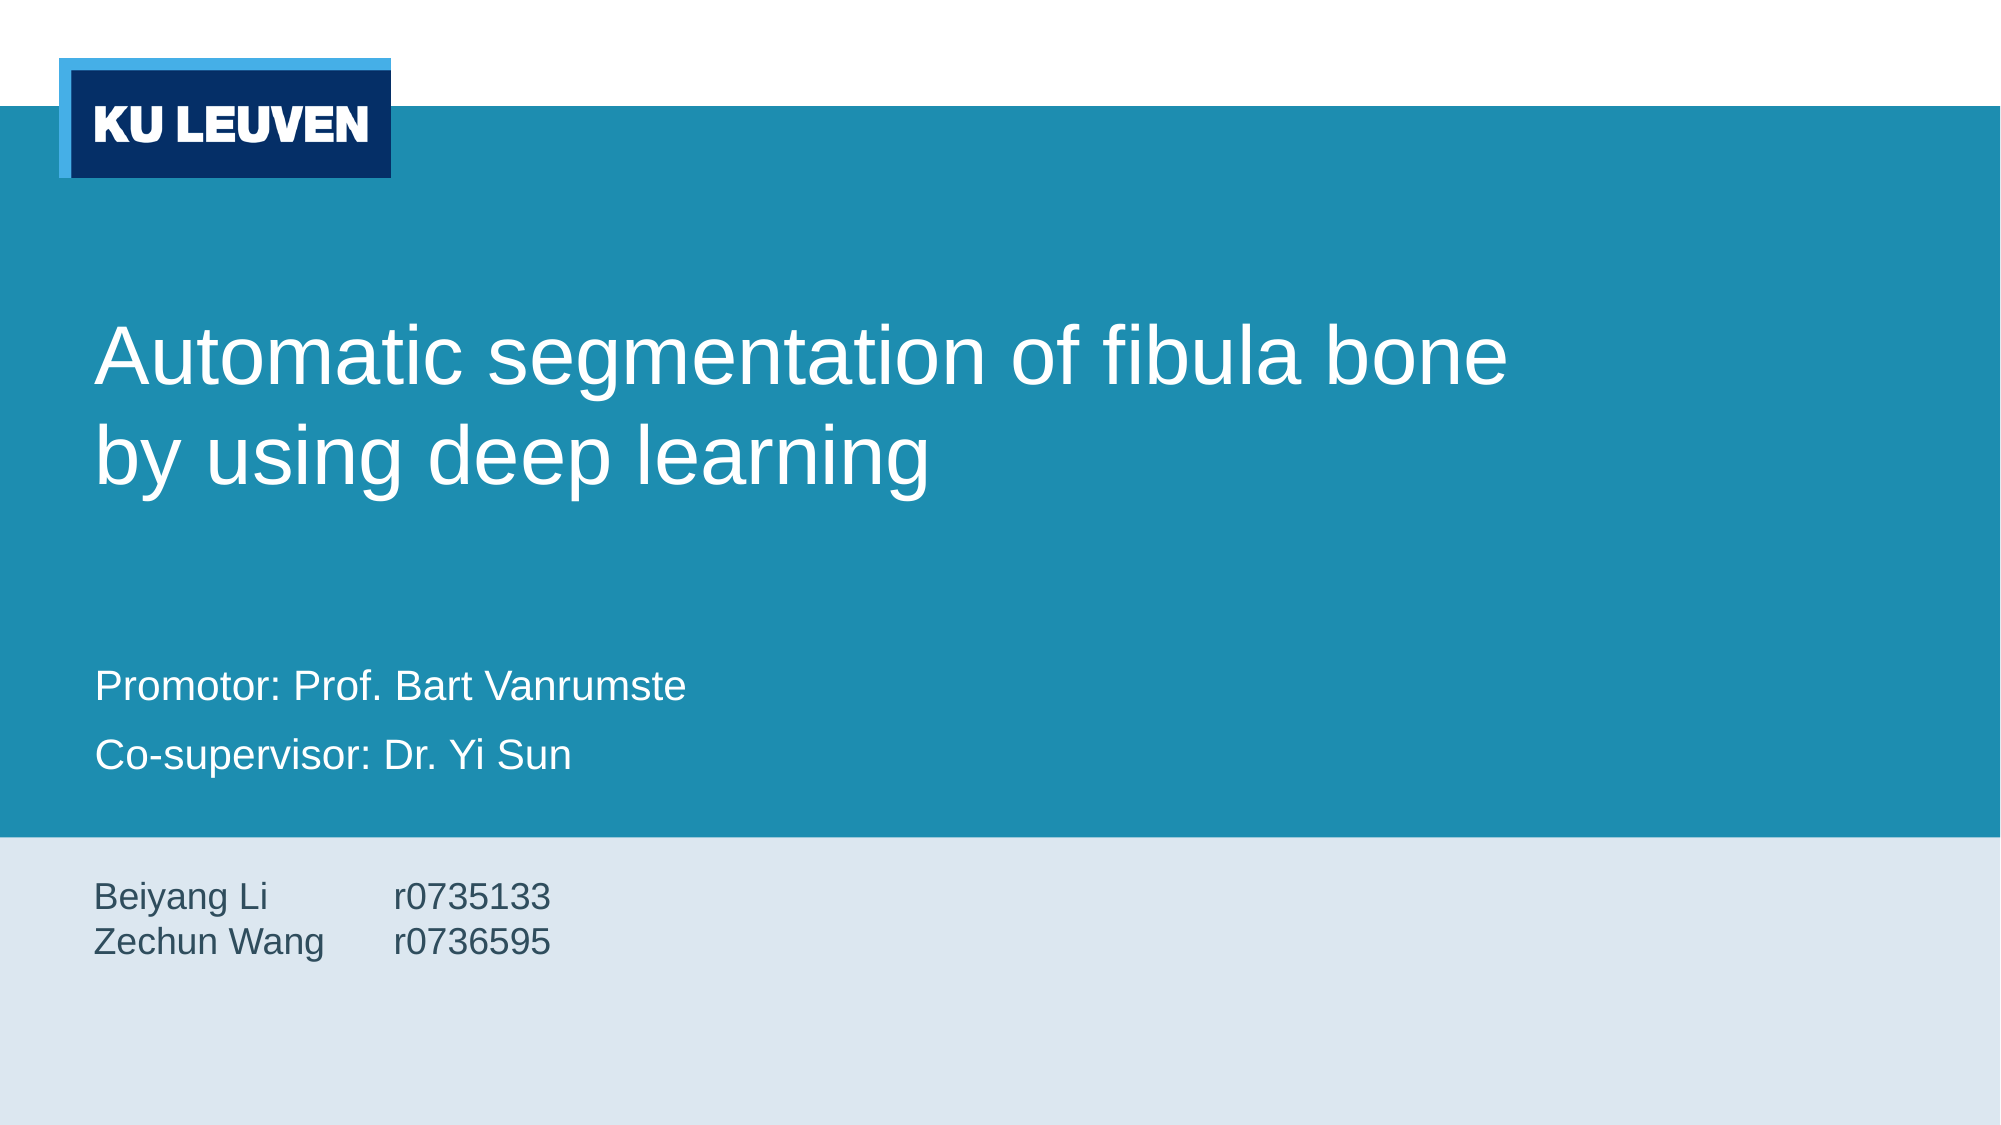

# Automatic segmentation of fibula bone by using deep learning
Promotor: Prof. Bart Vanrumste
Co-supervisor: Dr. Yi Sun

Beiyang Li	r0735133
Zechun Wang	r0736595